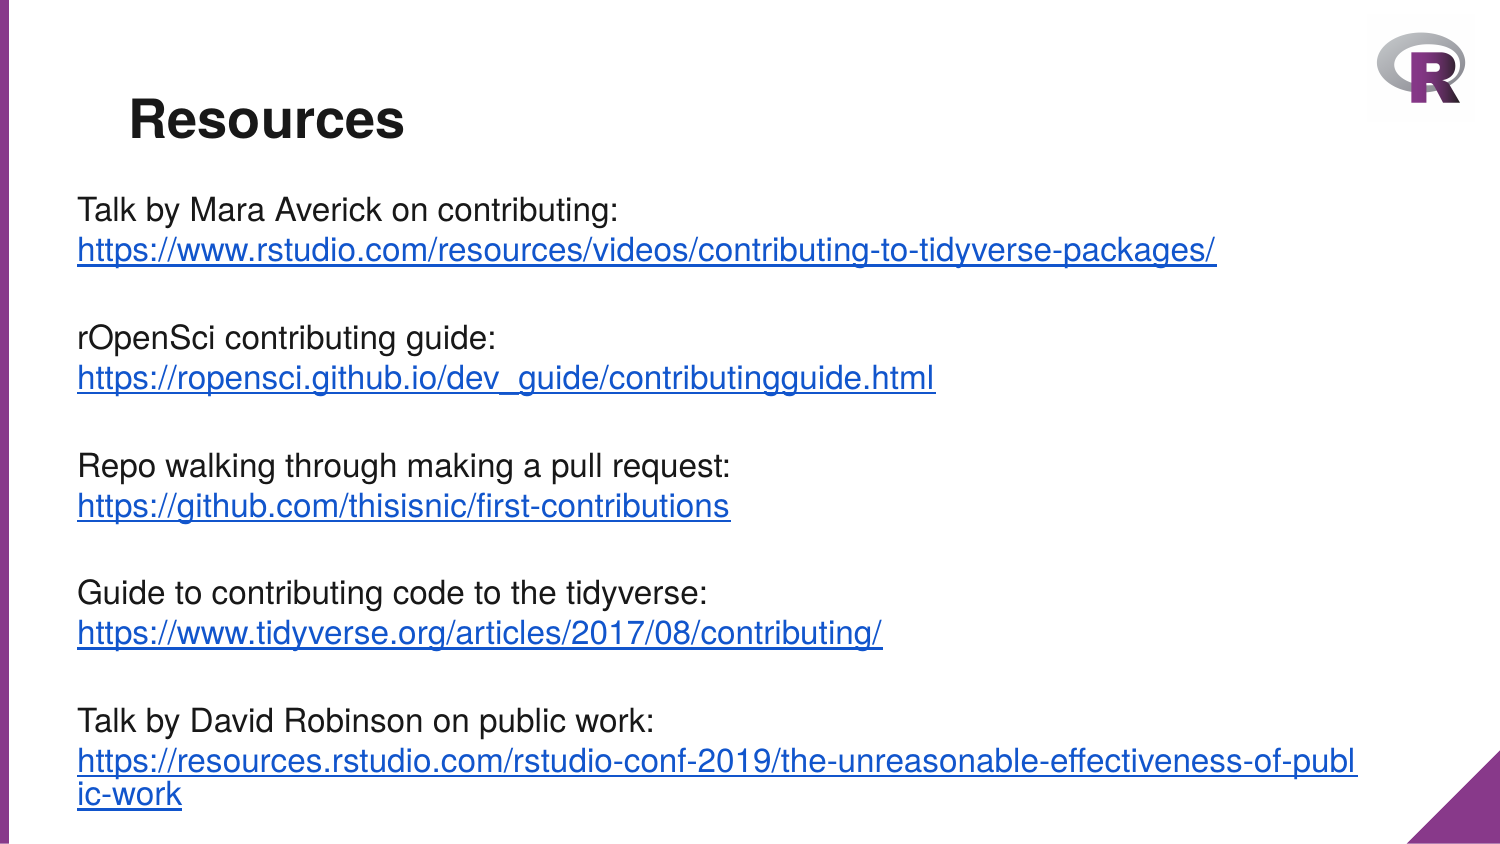

# Resources
Talk by Mara Averick on contributing:
https://www.rstudio.com/resources/videos/contributing-to-tidyverse-packages/

rOpenSci contributing guide:
https://ropensci.github.io/dev_guide/contributingguide.html

Repo walking through making a pull request:
https://github.com/thisisnic/first-contributions

Guide to contributing code to the tidyverse:
https://www.tidyverse.org/articles/2017/08/contributing/

Talk by David Robinson on public work:
https://resources.rstudio.com/rstudio-conf-2019/the-unreasonable-effectiveness-of-public-work